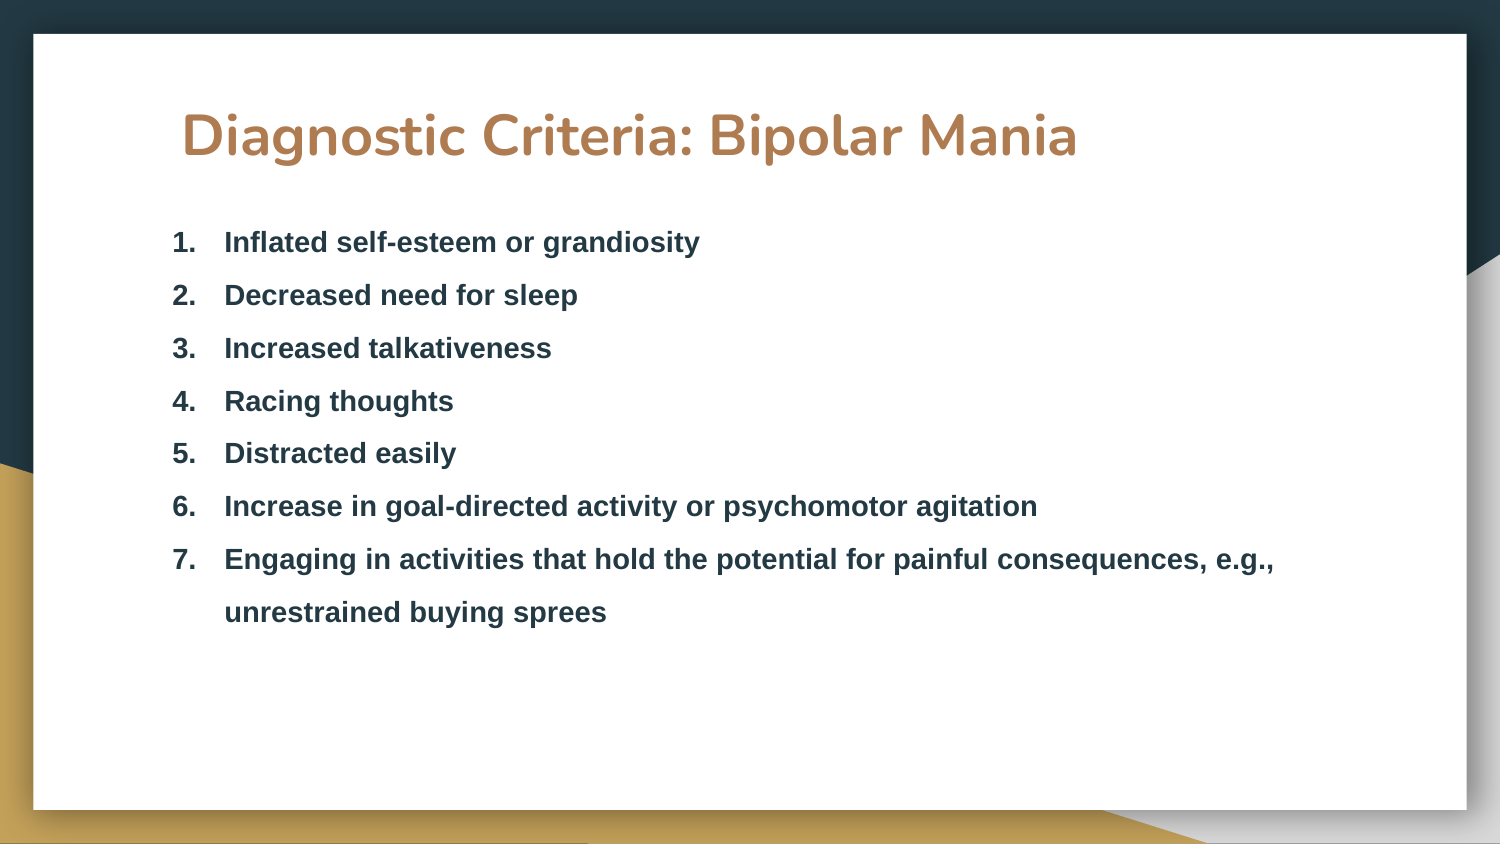

# Diagnostic Criteria: Bipolar Mania
Inflated self-esteem or grandiosity
Decreased need for sleep
Increased talkativeness
Racing thoughts
Distracted easily
Increase in goal-directed activity or psychomotor agitation
Engaging in activities that hold the potential for painful consequences, e.g., unrestrained buying sprees